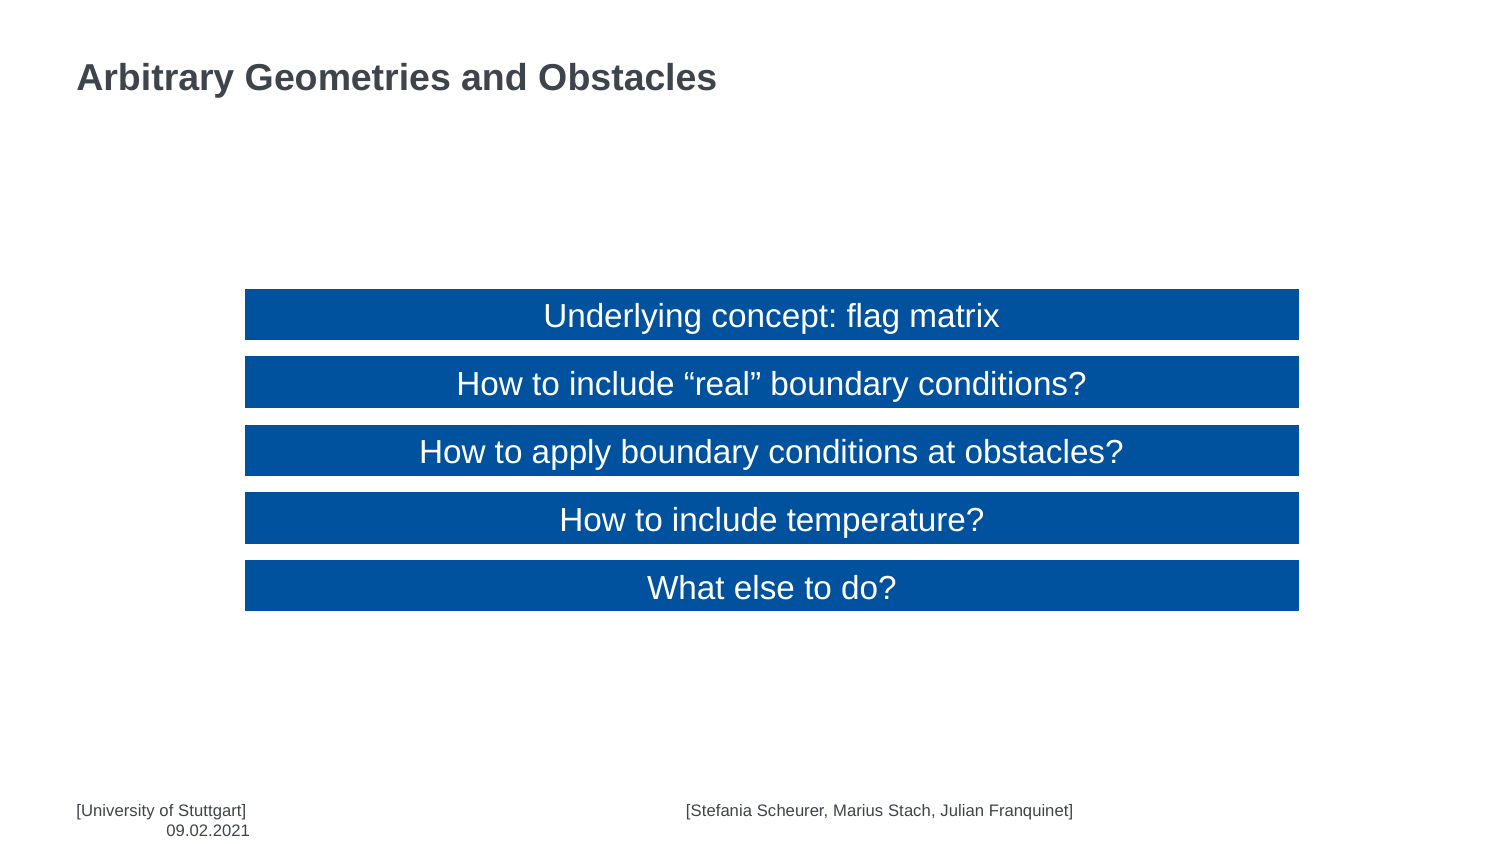

# Arbitrary Geometries and Obstacles
Underlying concept: flag matrix
How to include “real” boundary conditions?
How to apply boundary conditions at obstacles?
How to include temperature?
What else to do?
[University of Stuttgart]			  [Stefania Scheurer, Marius Stach, Julian Franquinet]		 	                    09.02.2021